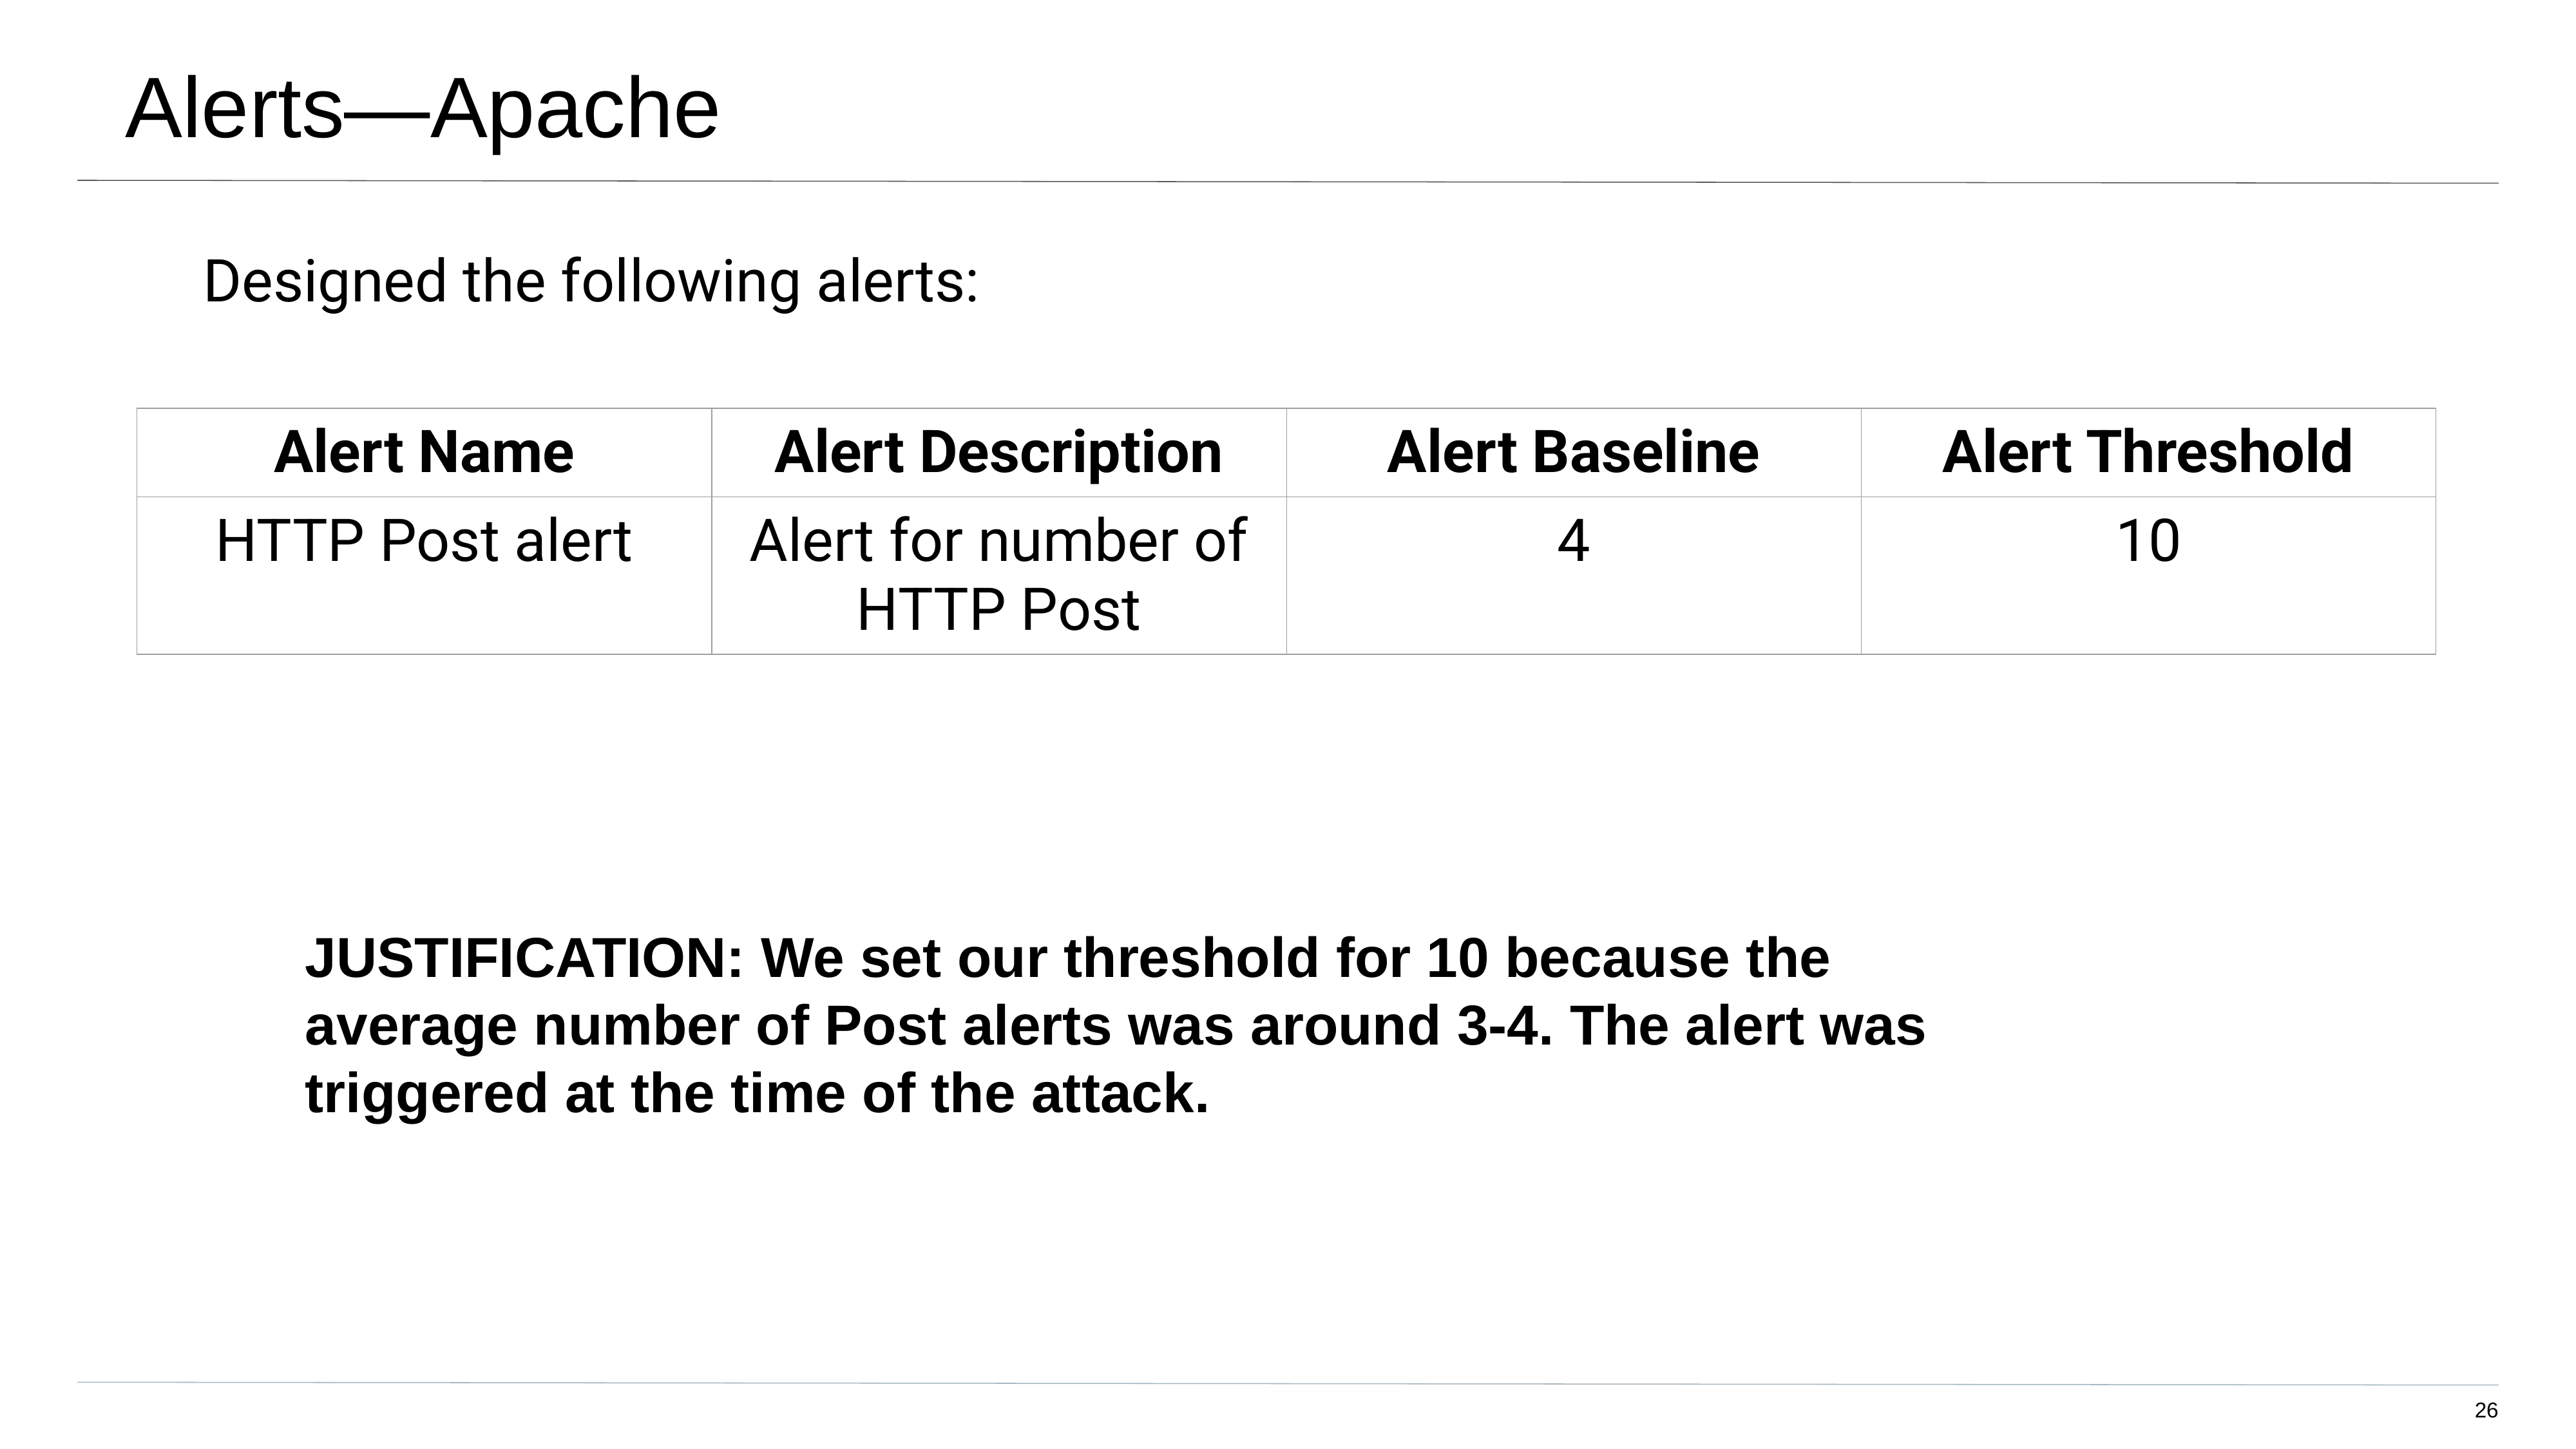

# Alerts—Apache
Designed the following alerts:

| Alert Name | Alert Description | Alert Baseline | Alert Threshold |
| --- | --- | --- | --- |
| HTTP Post alert | Alert for number of HTTP Post | 4 | 10 |
JUSTIFICATION: We set our threshold for 10 because the average number of Post alerts was around 3-4. The alert was triggered at the time of the attack.
26